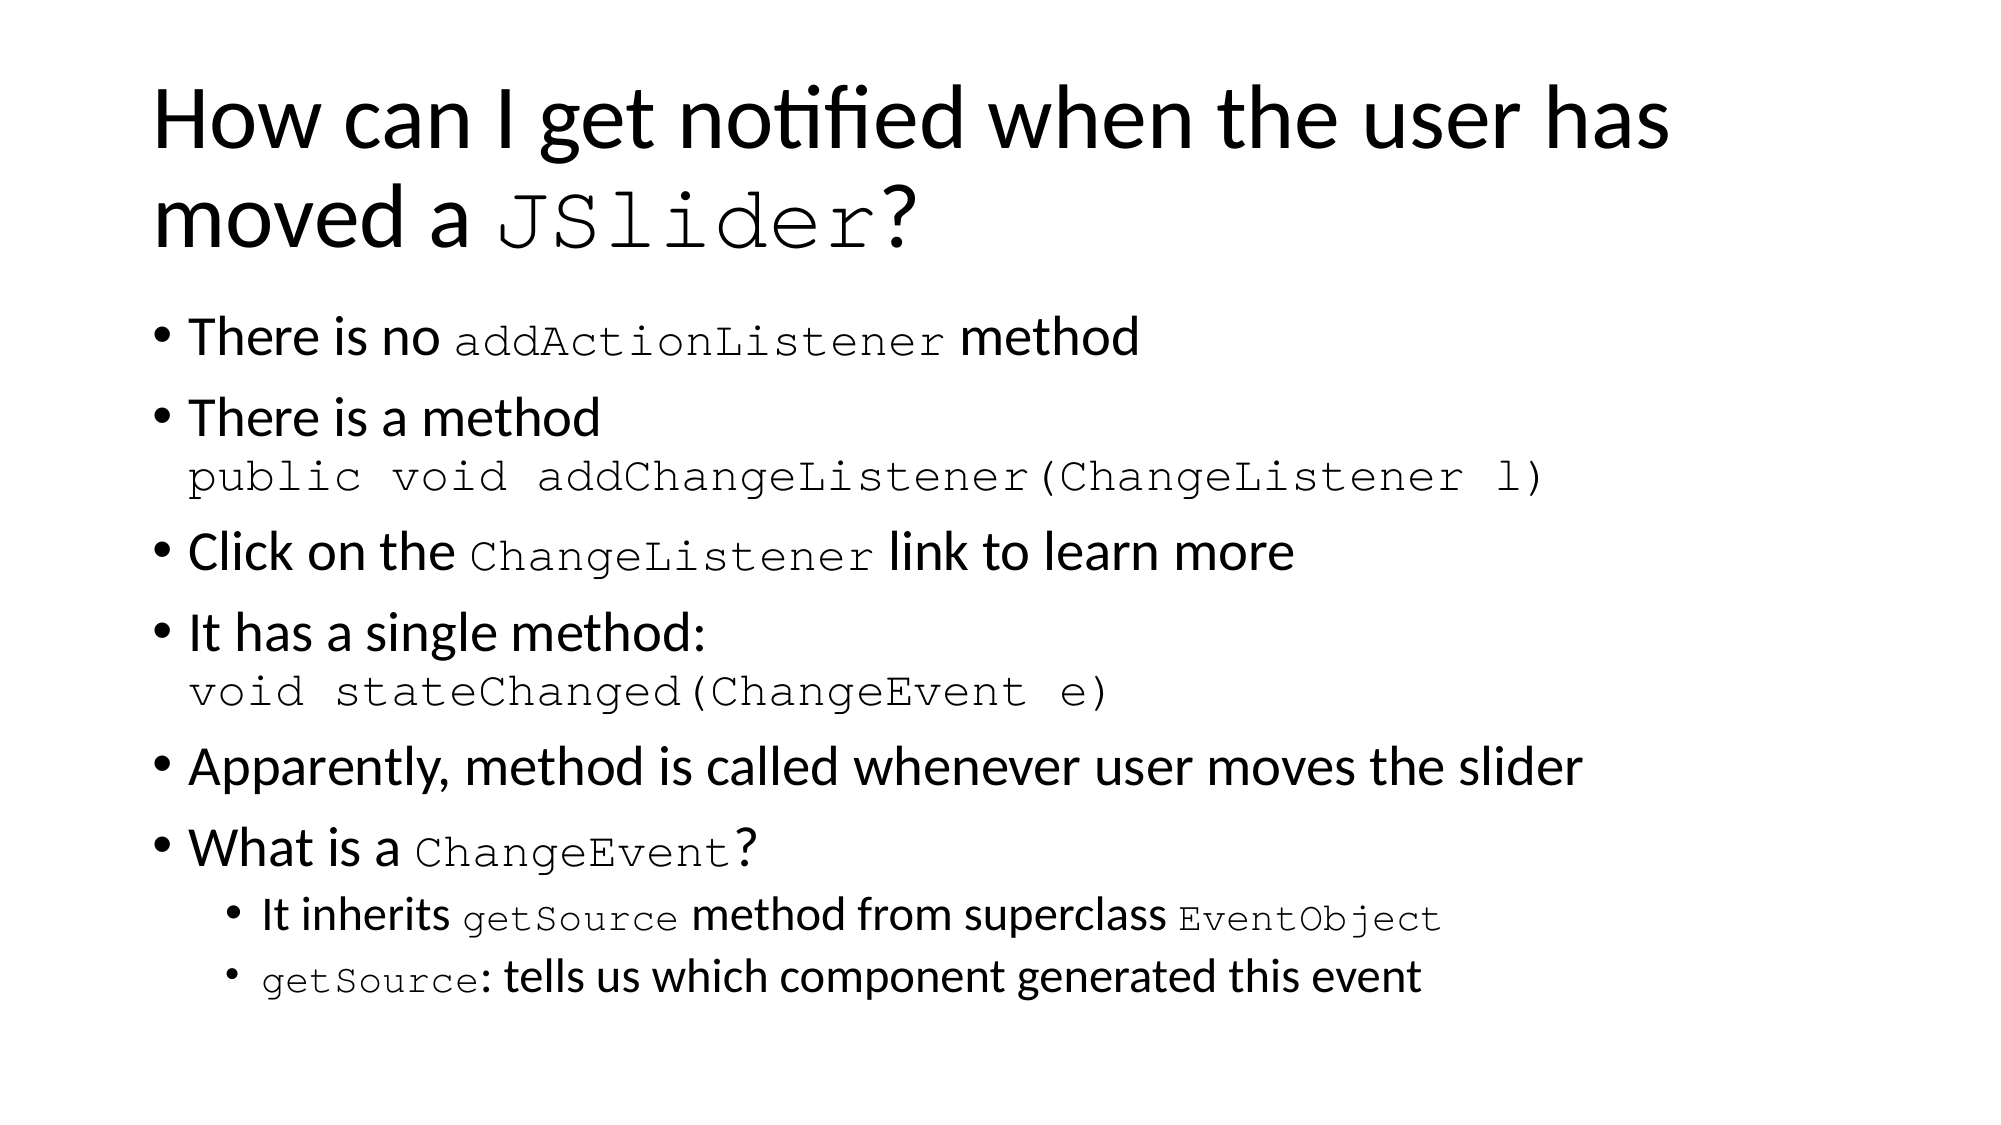

# How can I get notified when the user has moved a JSlider?
There is no addActionListener method
There is a method
public void addChangeListener(ChangeListener l)
Click on the ChangeListener link to learn more
It has a single method:
void stateChanged(ChangeEvent e)
Apparently, method is called whenever user moves the slider
What is a ChangeEvent?
It inherits getSource method from superclass EventObject
getSource: tells us which component generated this event